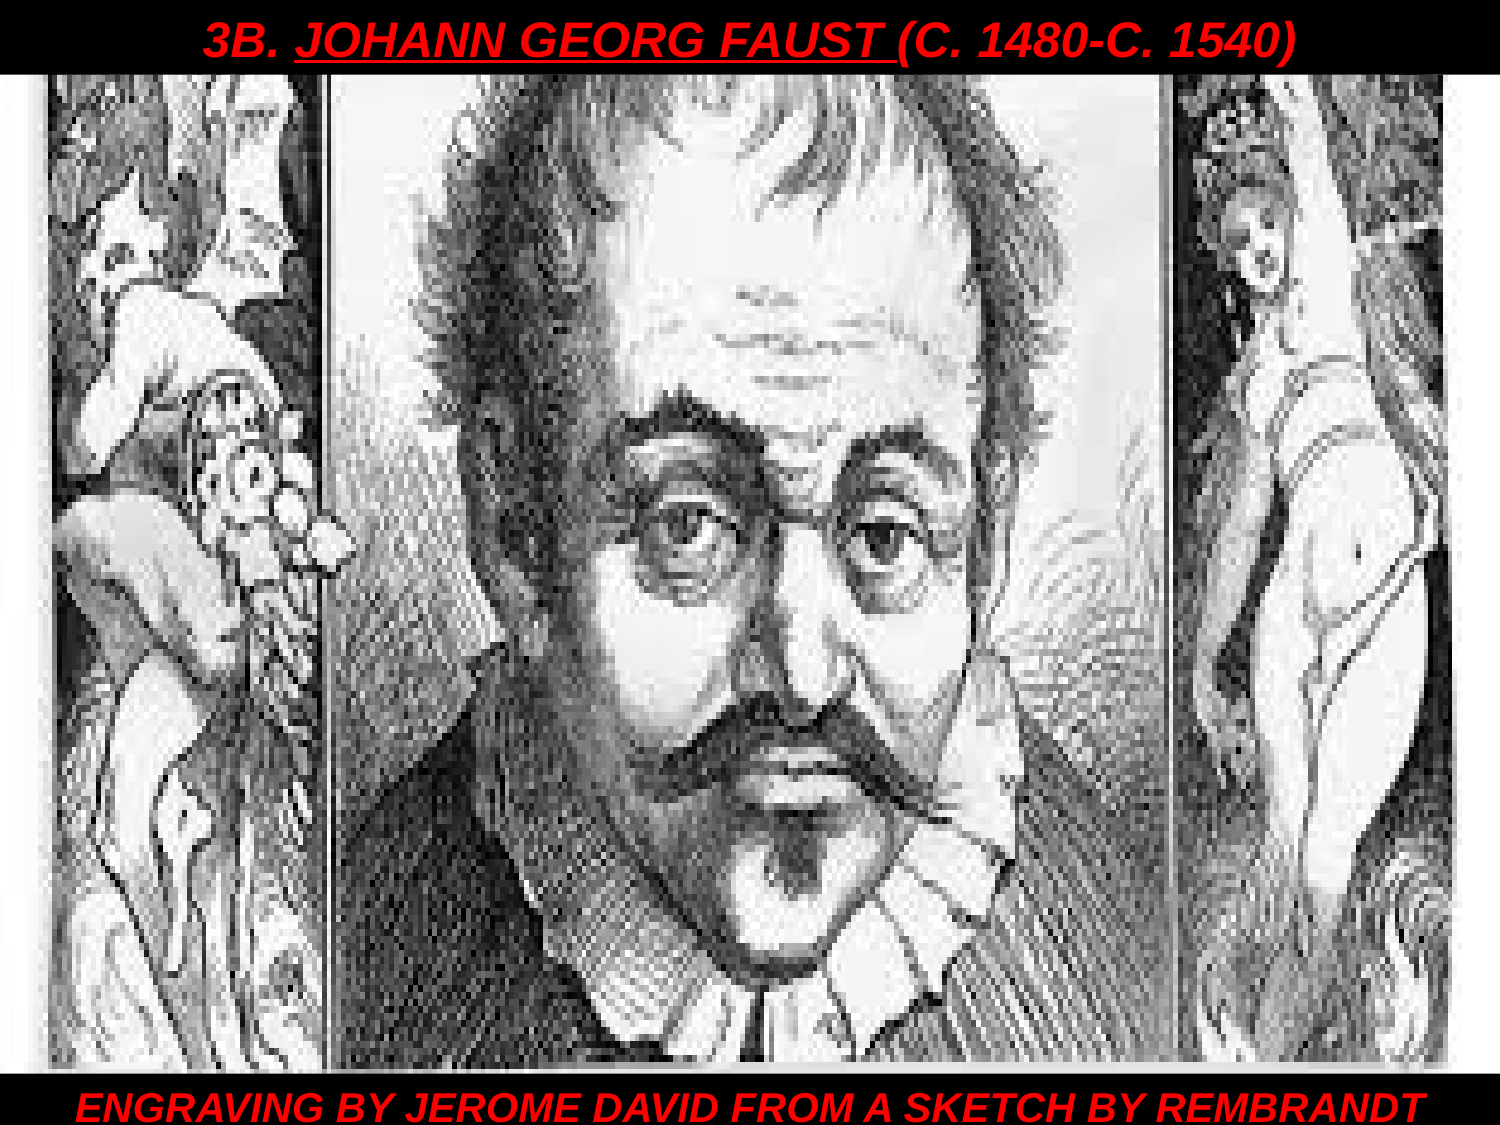

3B. JOHANN GEORG FAUST (C. 1480-C. 1540)
ENGRAVING BY JEROME DAVID FROM A SKETCH BY REMBRANDT